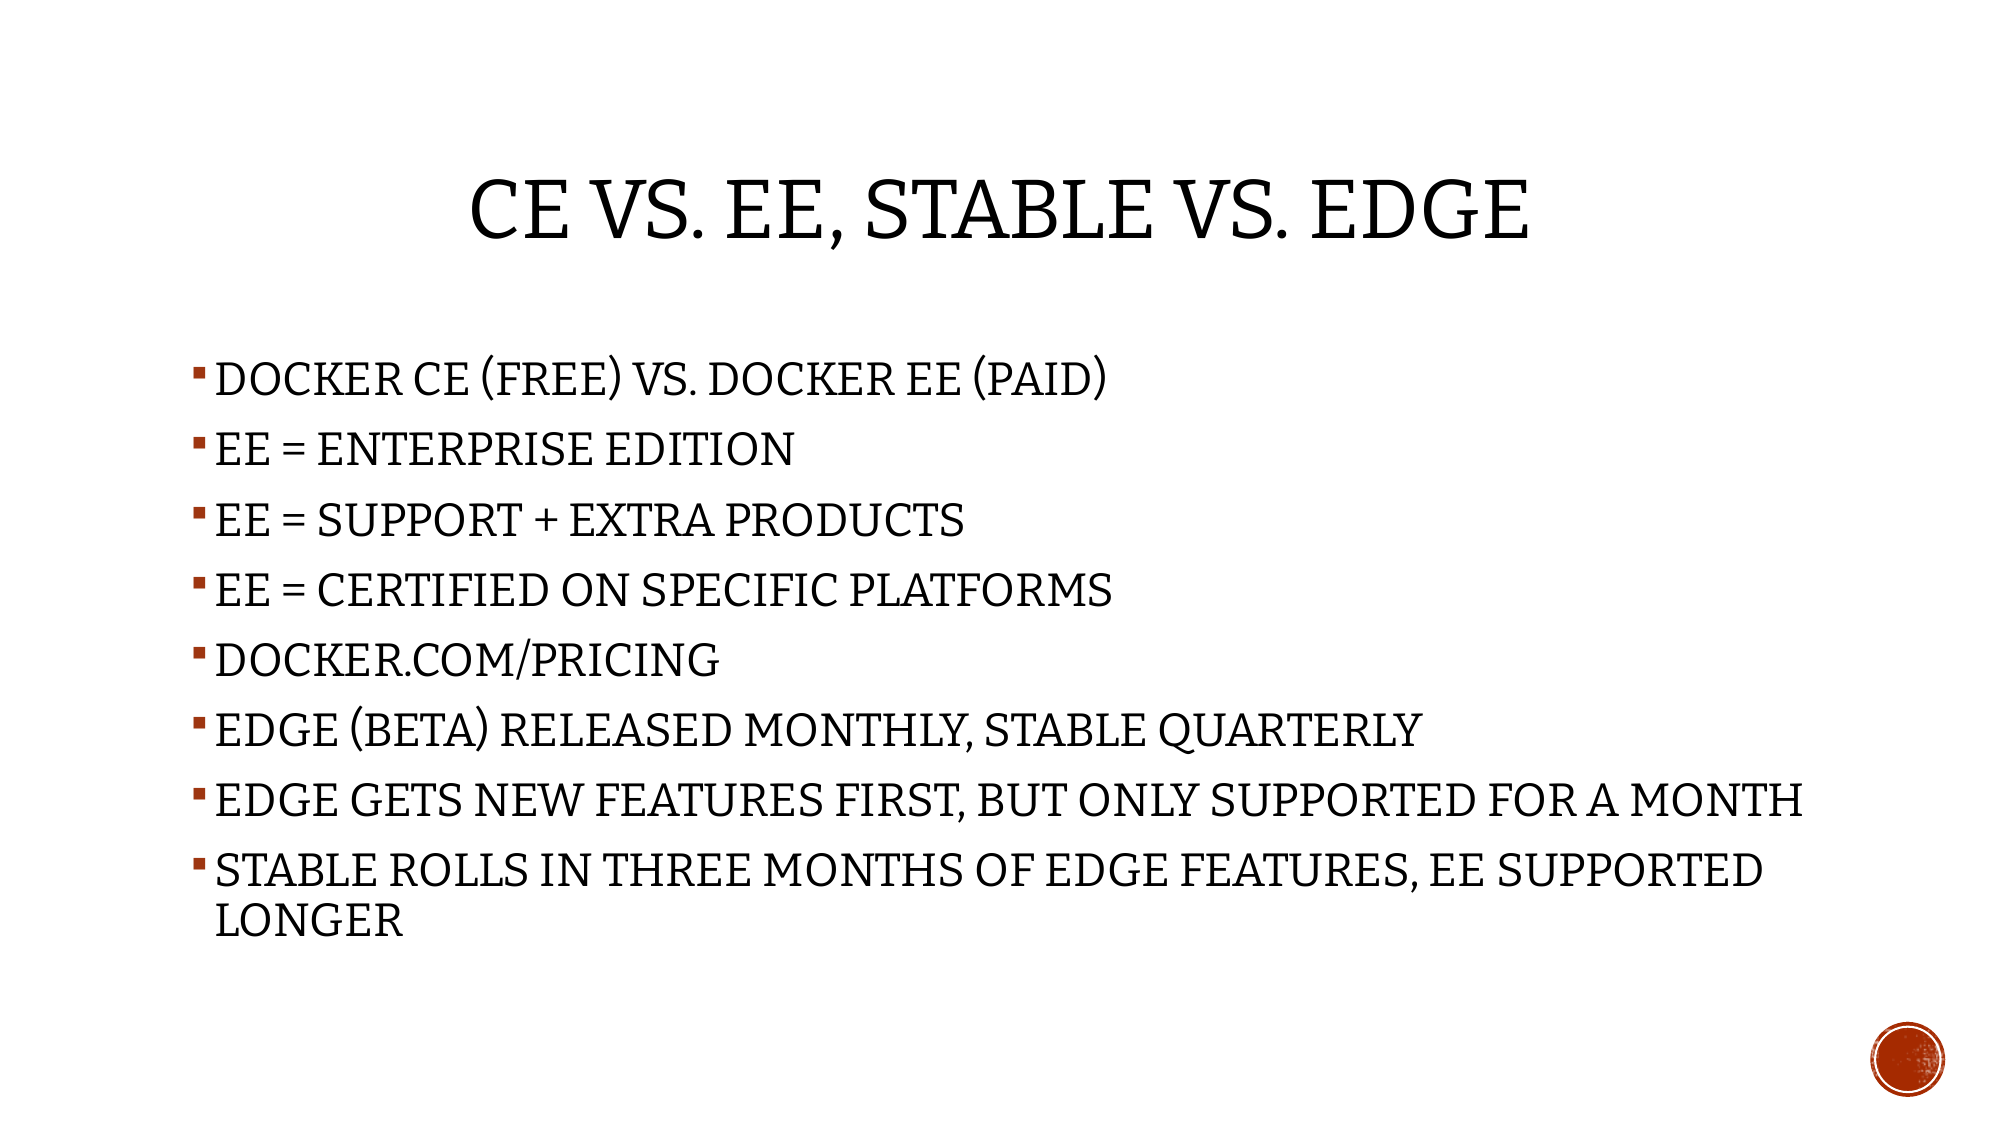

# CE vs. EE, Stable vs. Edge
Docker CE (free) vs. Docker EE (paid)
EE = Enterprise Edition
EE = Support + extra products
EE = Certified on specific platforms
docker.com/pricing
Edge (beta) released monthly, Stable quarterly
Edge gets new features first, but only supported for a month
Stable rolls in three months of Edge features, EE supported longer